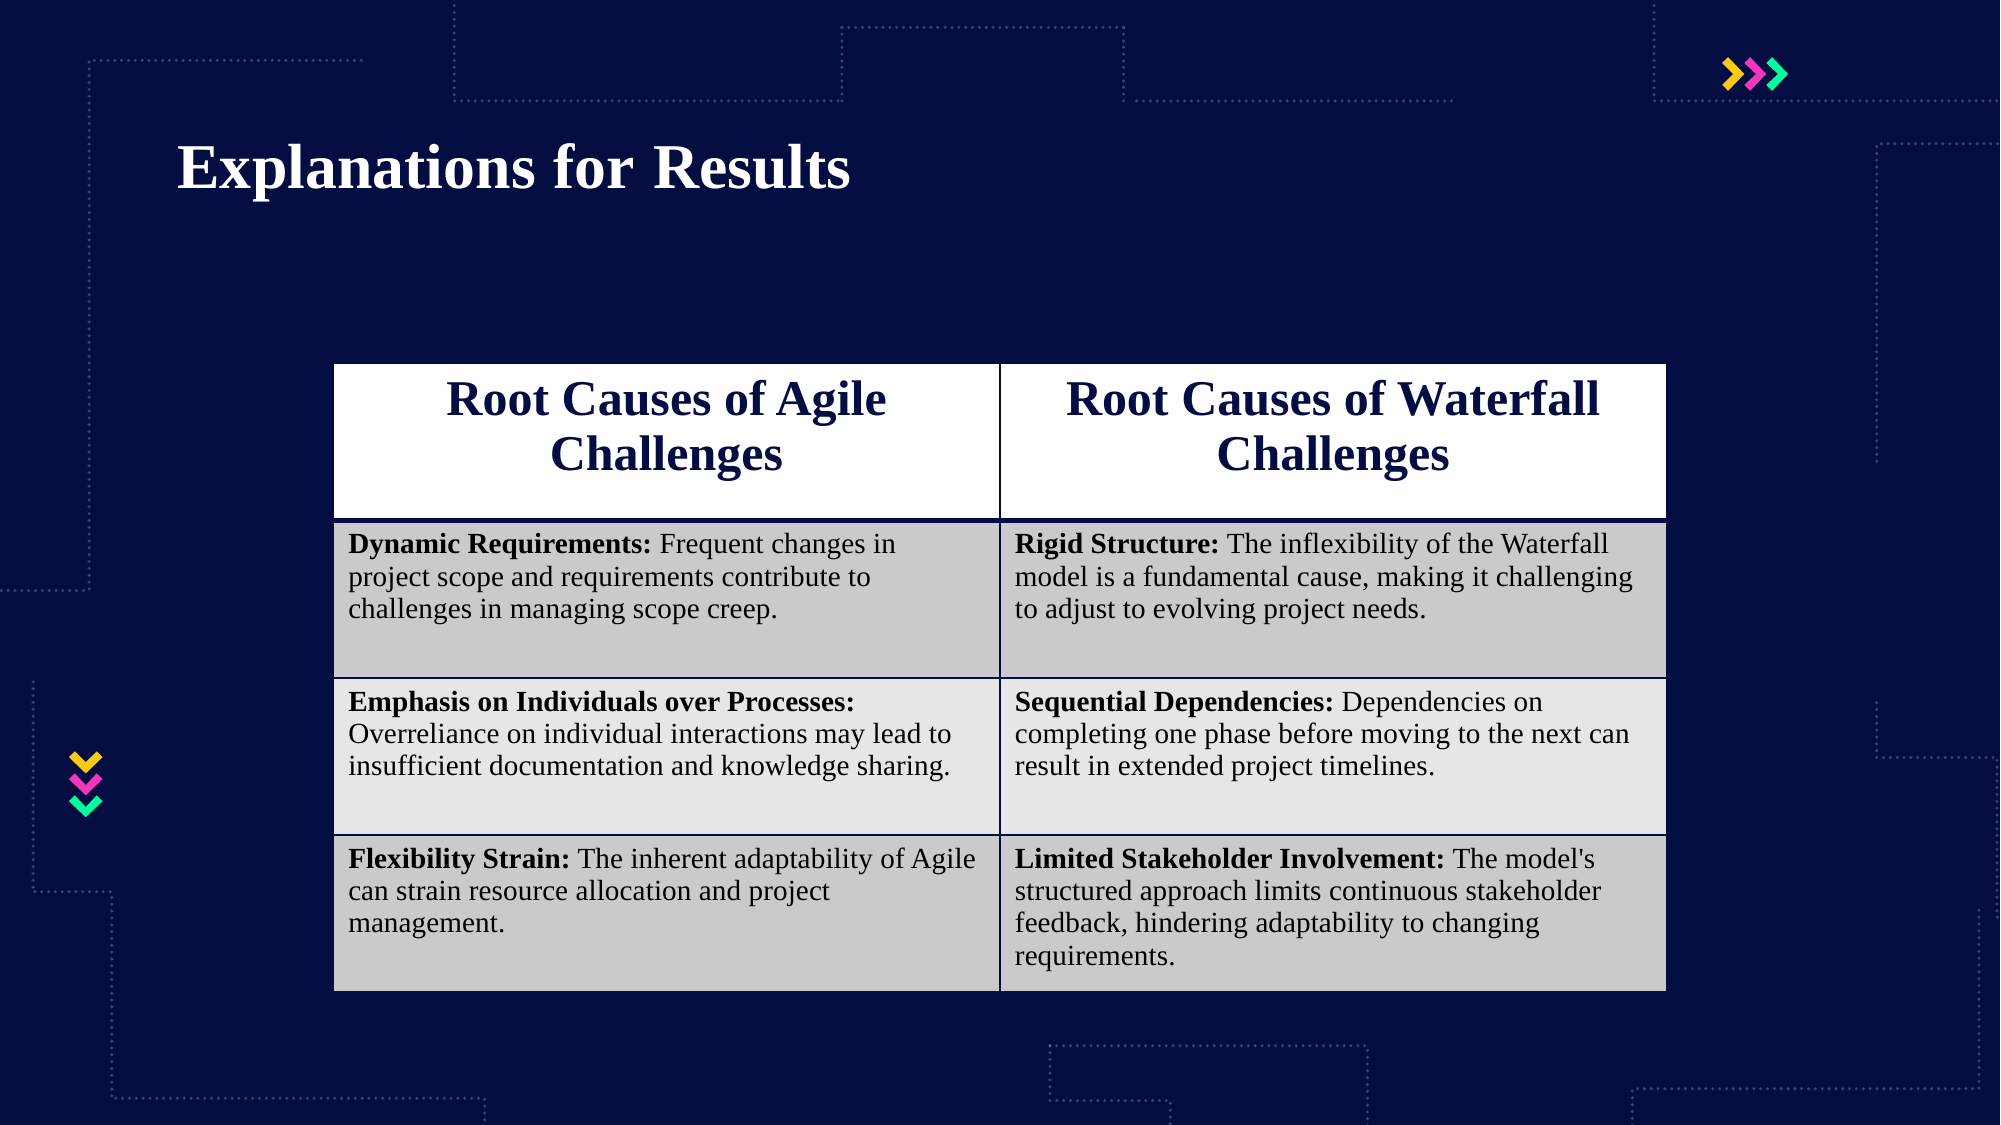

# Explanations for Results
| Root Causes of Agile Challenges | Root Causes of Waterfall Challenges |
| --- | --- |
| Dynamic Requirements: Frequent changes in project scope and requirements contribute to challenges in managing scope creep. | Rigid Structure: The inflexibility of the Waterfall model is a fundamental cause, making it challenging to adjust to evolving project needs. |
| Emphasis on Individuals over Processes: Overreliance on individual interactions may lead to insufficient documentation and knowledge sharing. | Sequential Dependencies: Dependencies on completing one phase before moving to the next can result in extended project timelines. |
| Flexibility Strain: The inherent adaptability of Agile can strain resource allocation and project management. | Limited Stakeholder Involvement: The model's structured approach limits continuous stakeholder feedback, hindering adaptability to changing requirements. |